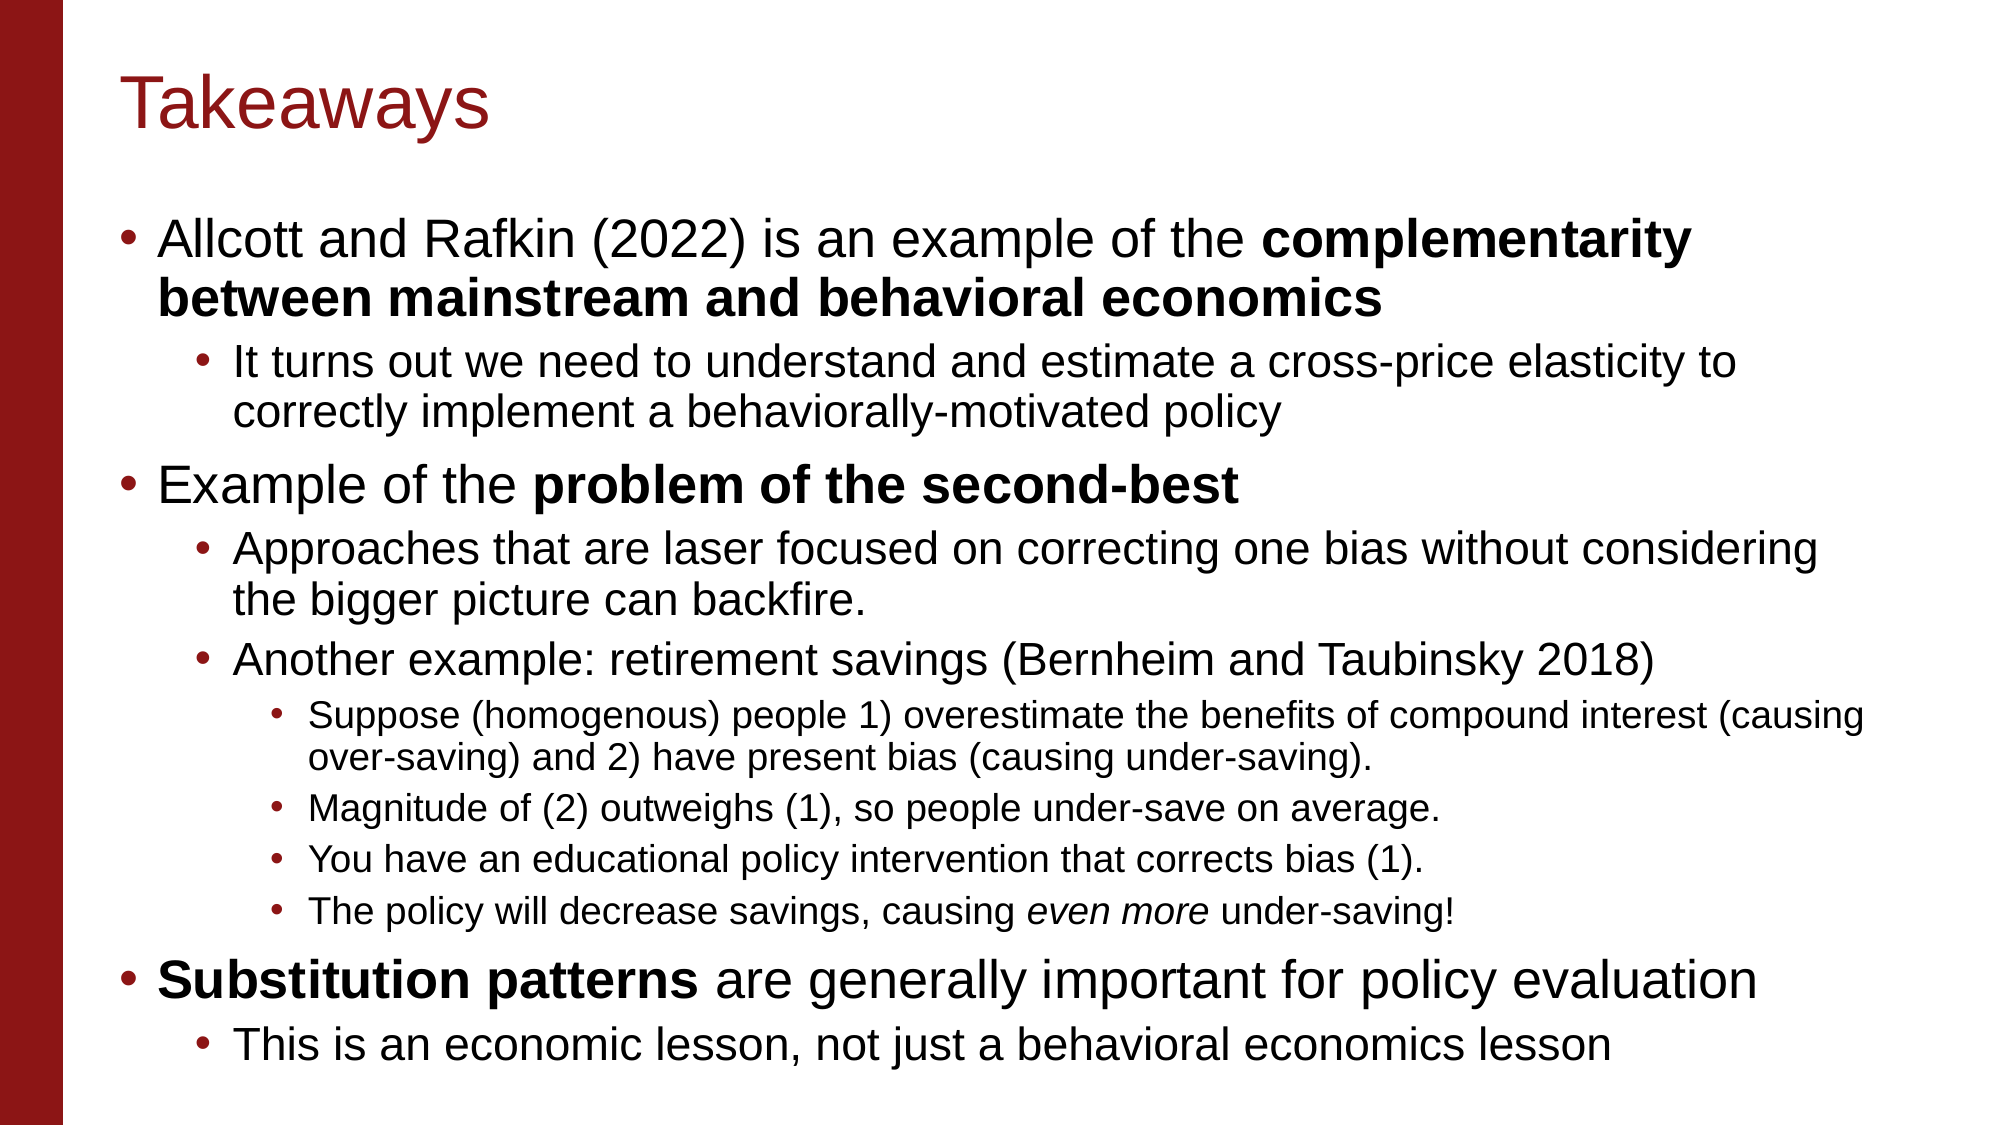

# Takeaways
Allcott and Rafkin (2022) is an example of the complementarity between mainstream and behavioral economics
It turns out we need to understand and estimate a cross-price elasticity to correctly implement a behaviorally-motivated policy
Example of the problem of the second-best
Approaches that are laser focused on correcting one bias without considering the bigger picture can backfire.
Another example: retirement savings (Bernheim and Taubinsky 2018)
Suppose (homogenous) people 1) overestimate the benefits of compound interest (causing over-saving) and 2) have present bias (causing under-saving).
Magnitude of (2) outweighs (1), so people under-save on average.
You have an educational policy intervention that corrects bias (1).
The policy will decrease savings, causing even more under-saving!
Substitution patterns are generally important for policy evaluation
This is an economic lesson, not just a behavioral economics lesson